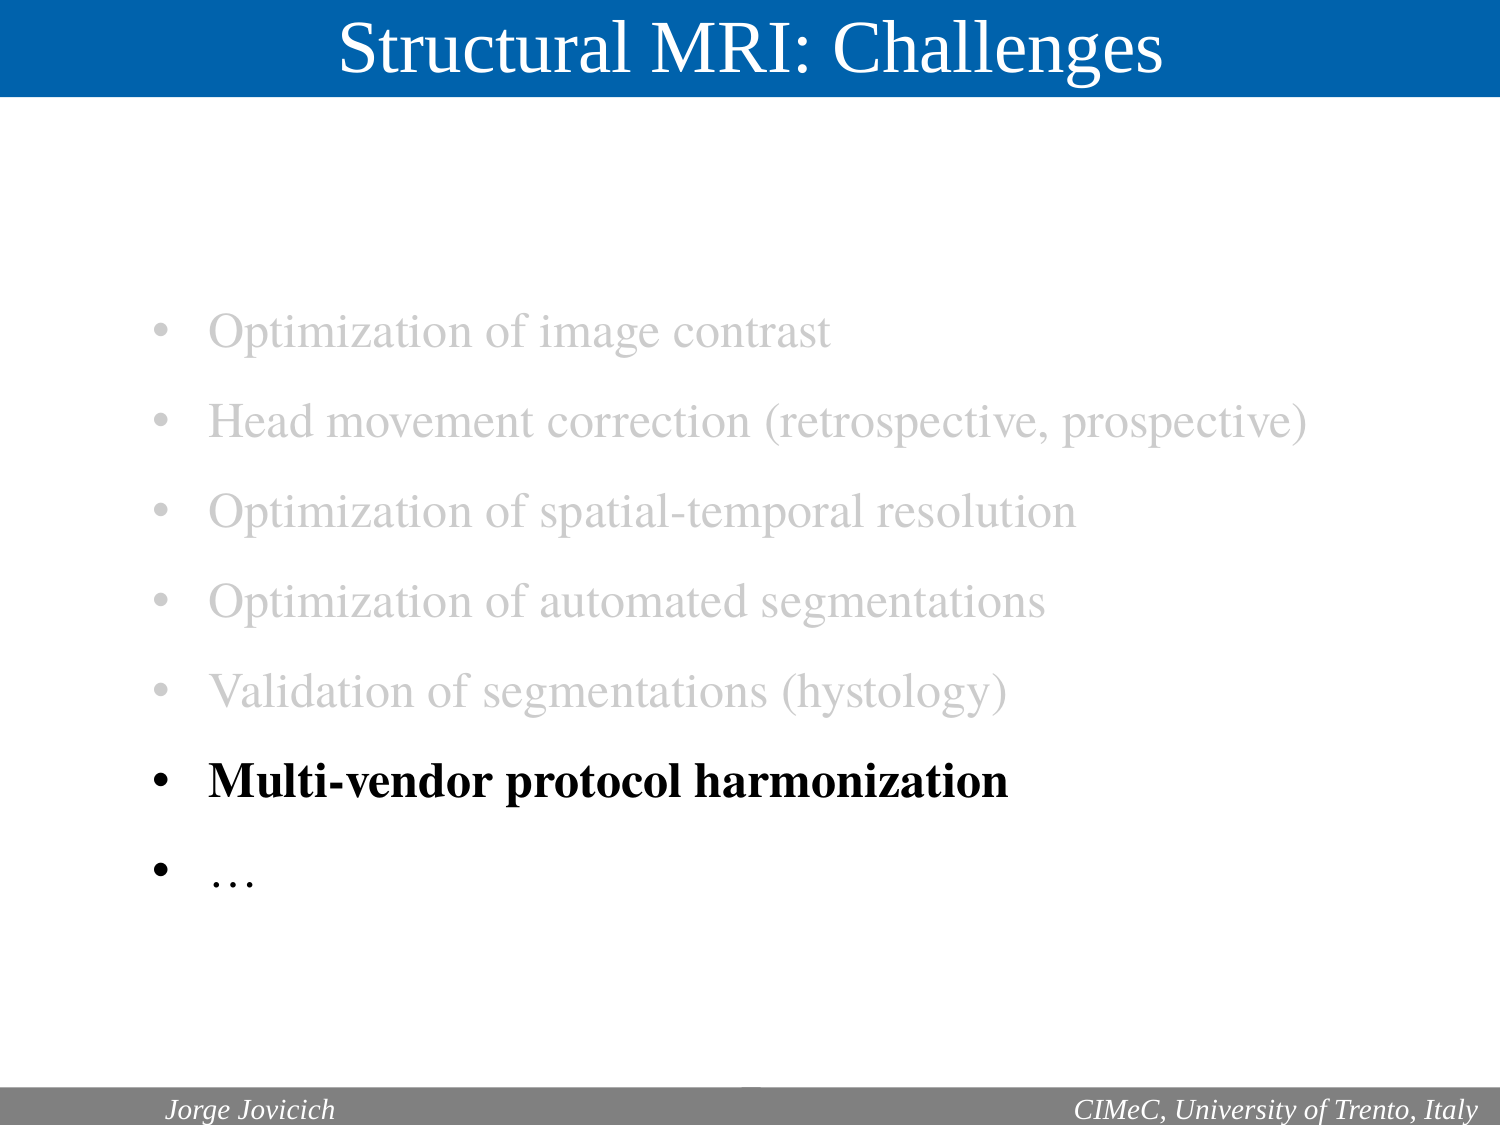

Structural MRI: Challenges
Optimization of image contrast
Head movement correction (retrospective, prospective)
Optimization of spatial-temporal resolution
Optimization of automated segmentations
Validation of segmentations (hystology)
Multi-vendor protocol harmonization
…
	Jorge Jovicich
     CIMeC, University of Trento, Italy